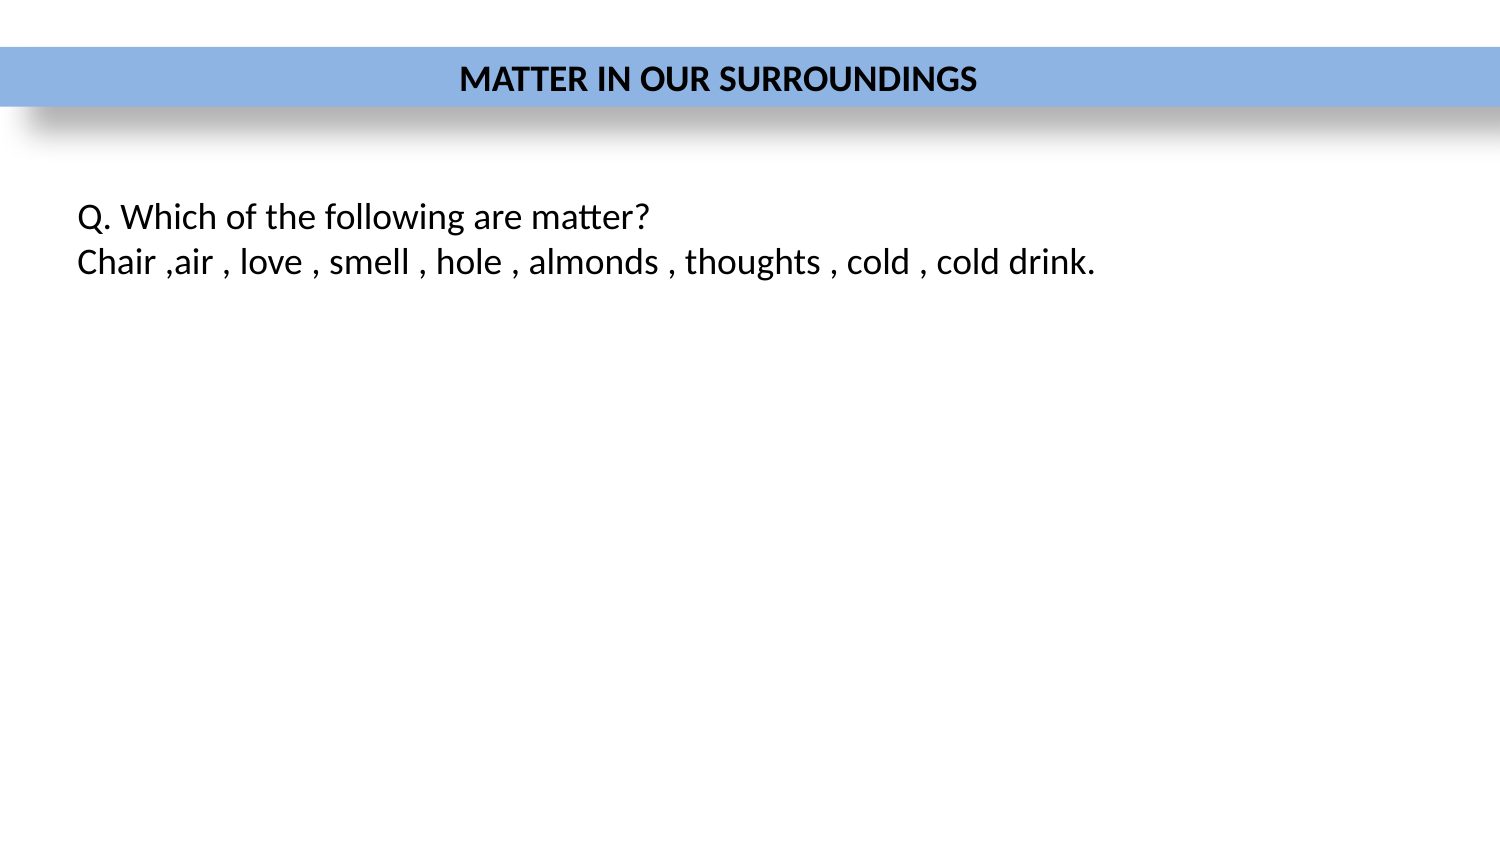

MATTER IN OUR SURROUNDINGS
Q. Which of the following are matter?
Chair ,air , love , smell , hole , almonds , thoughts , cold , cold drink.